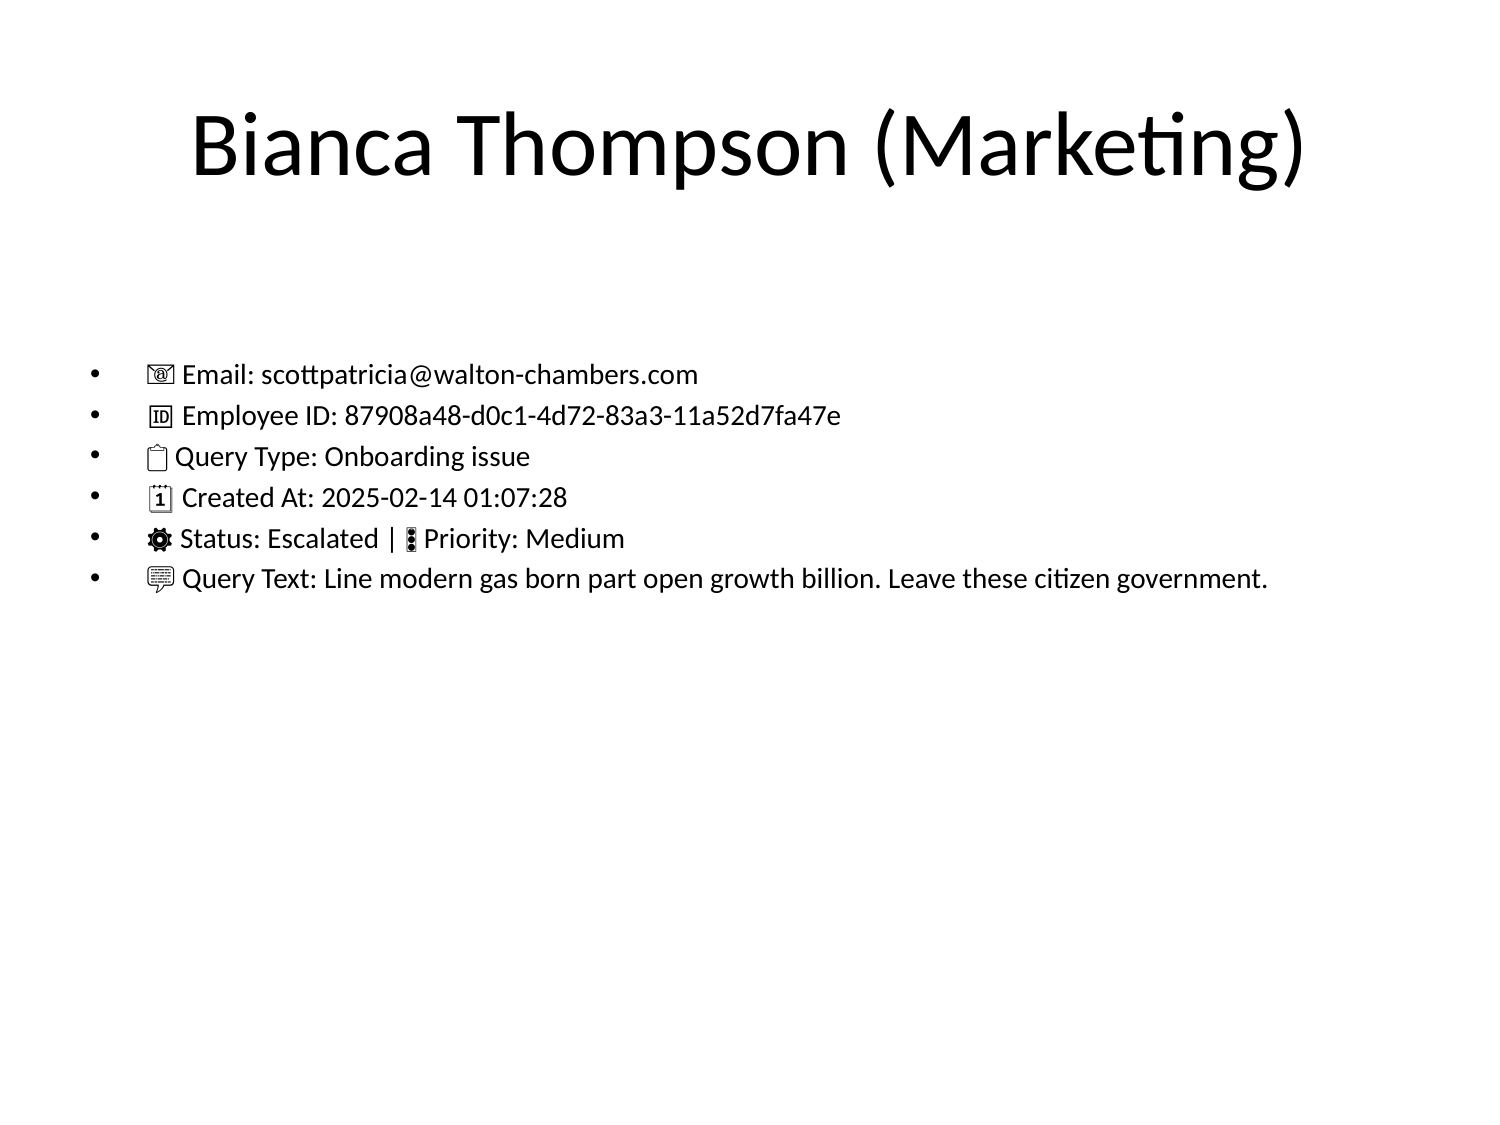

# Bianca Thompson (Marketing)

📧 Email: scottpatricia@walton-chambers.com
🆔 Employee ID: 87908a48-d0c1-4d72-83a3-11a52d7fa47e
📋 Query Type: Onboarding issue
🗓 Created At: 2025-02-14 01:07:28
⚙ Status: Escalated | 🚦 Priority: Medium
💬 Query Text: Line modern gas born part open growth billion. Leave these citizen government.